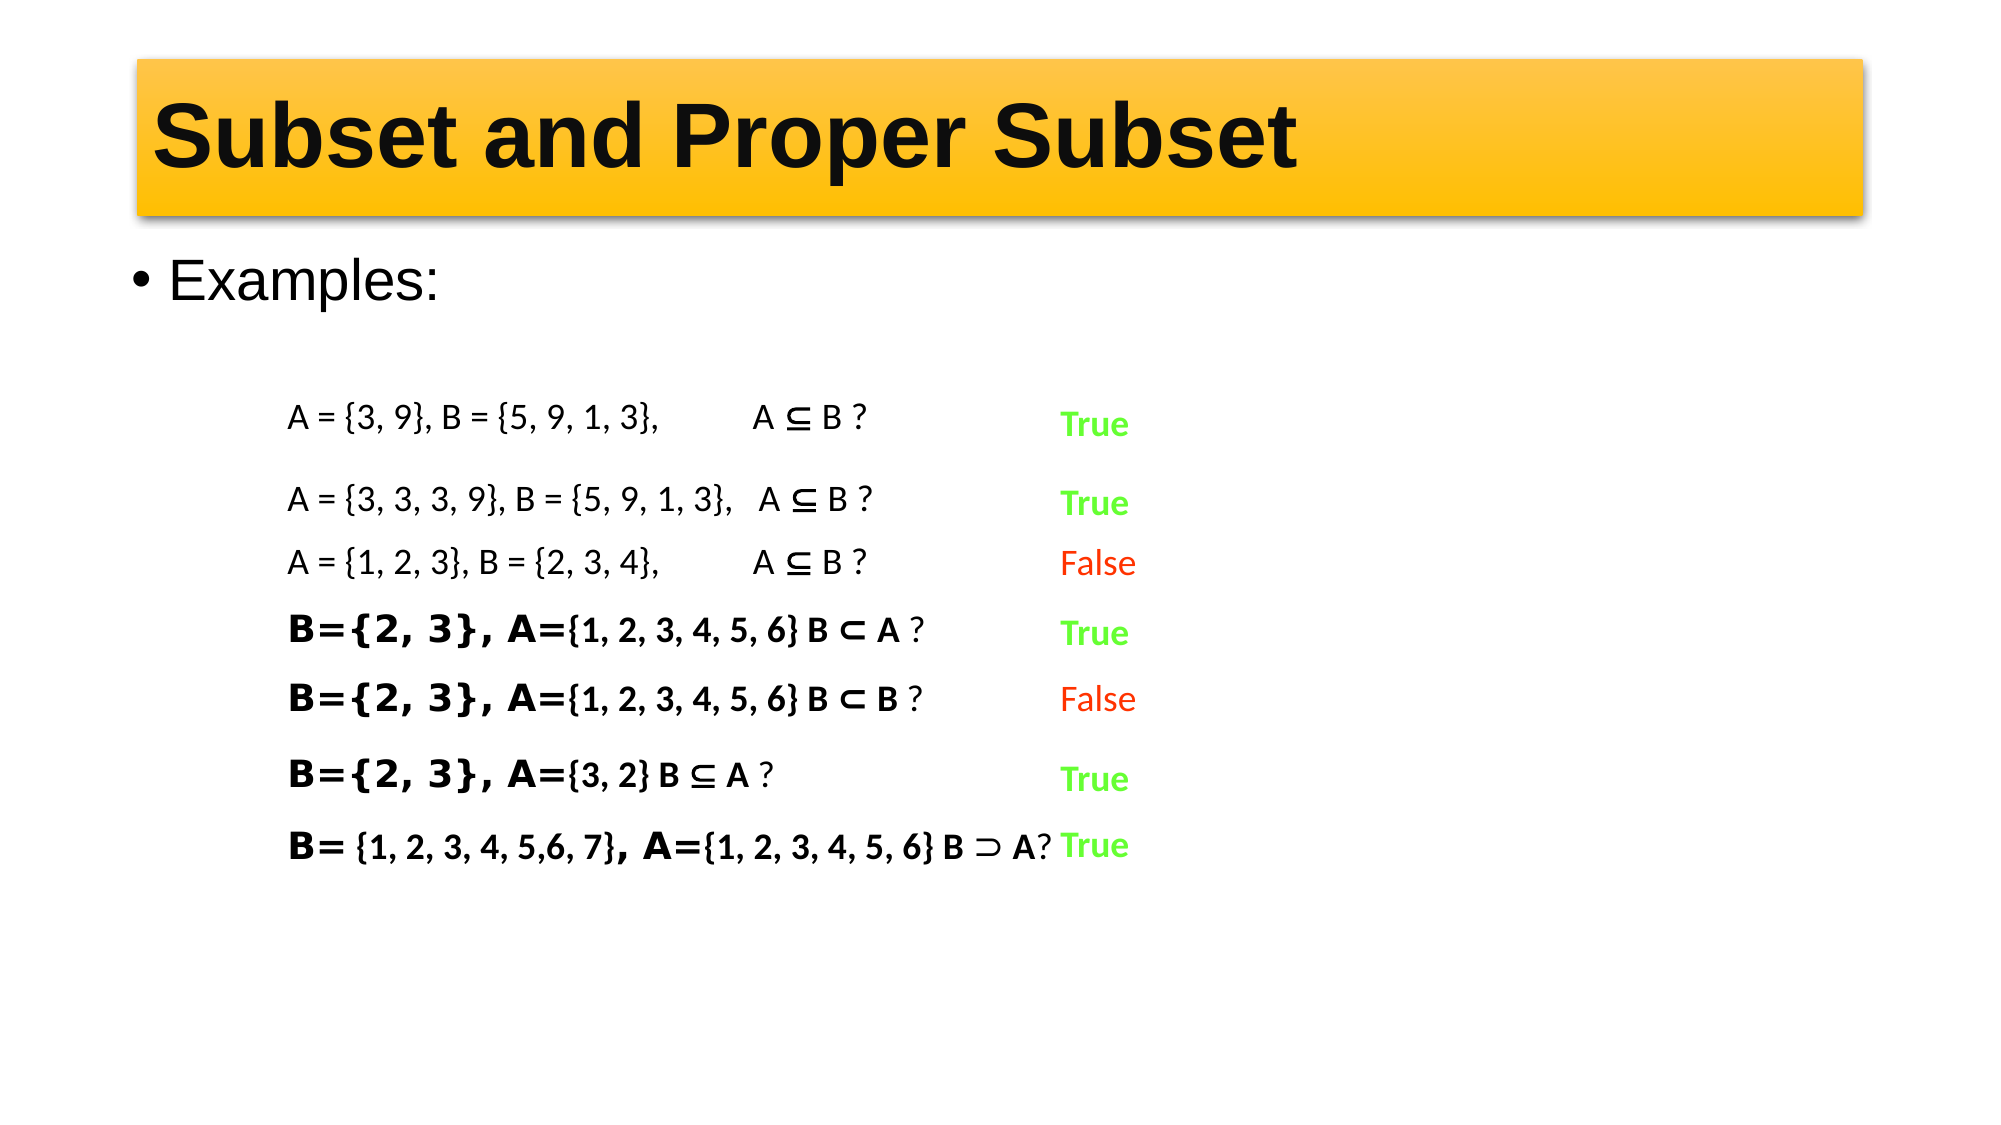

# Subset and Proper Subset
Examples:
A = {3, 9}, B = {5, 9, 1, 3},           A ⊆ B ?
True
A = {3, 3, 3, 9}, B = {5, 9, 1, 3},   A ⊆ B ?
True
A = {1, 2, 3}, B = {2, 3, 4},           A ⊆ B ?
False
B={2, 3}, A={1, 2, 3, 4, 5, 6} B ⊂ A ?
True
False
B={2, 3}, A={1, 2, 3, 4, 5, 6} B ⊂ B ?
B={2, 3}, A={3, 2} B ⊆ A ?
True
True
B= {1, 2, 3, 4, 5,6, 7}, A={1, 2, 3, 4, 5, 6} B ⊃ A?